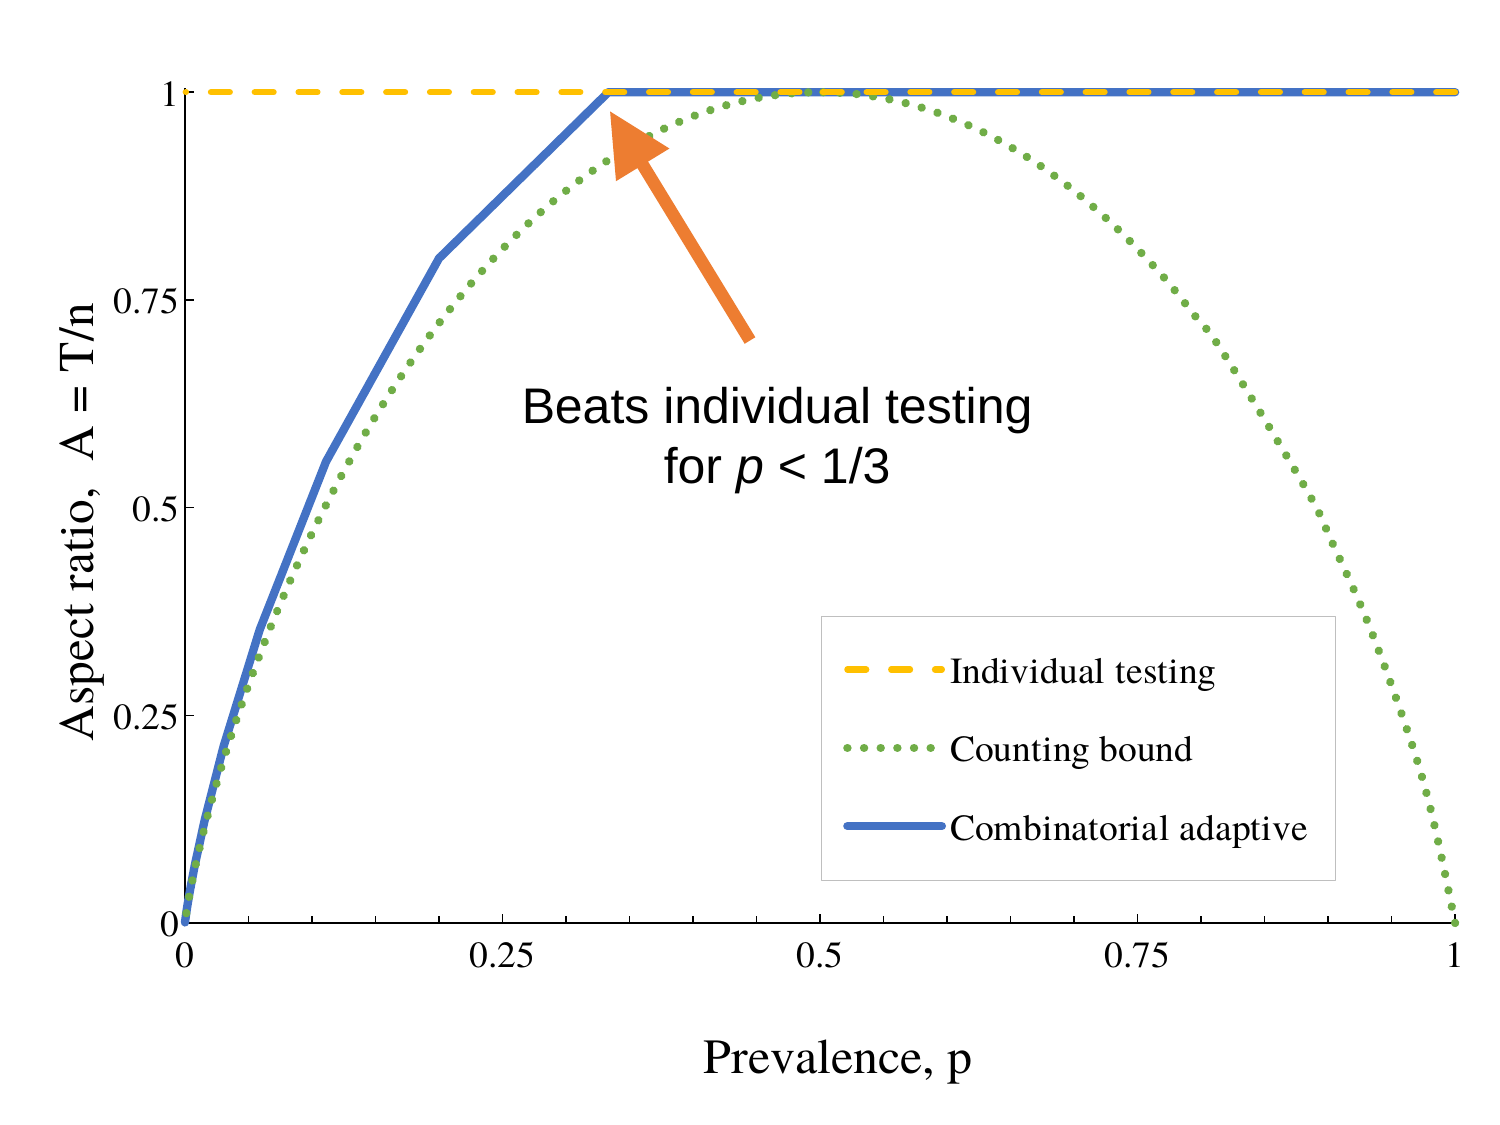

### Chart

| Category | Individual testing | Counting bound | Combinatorial adaptive |
|---|---|---|---|
Beats individual testing
for p < 1/3